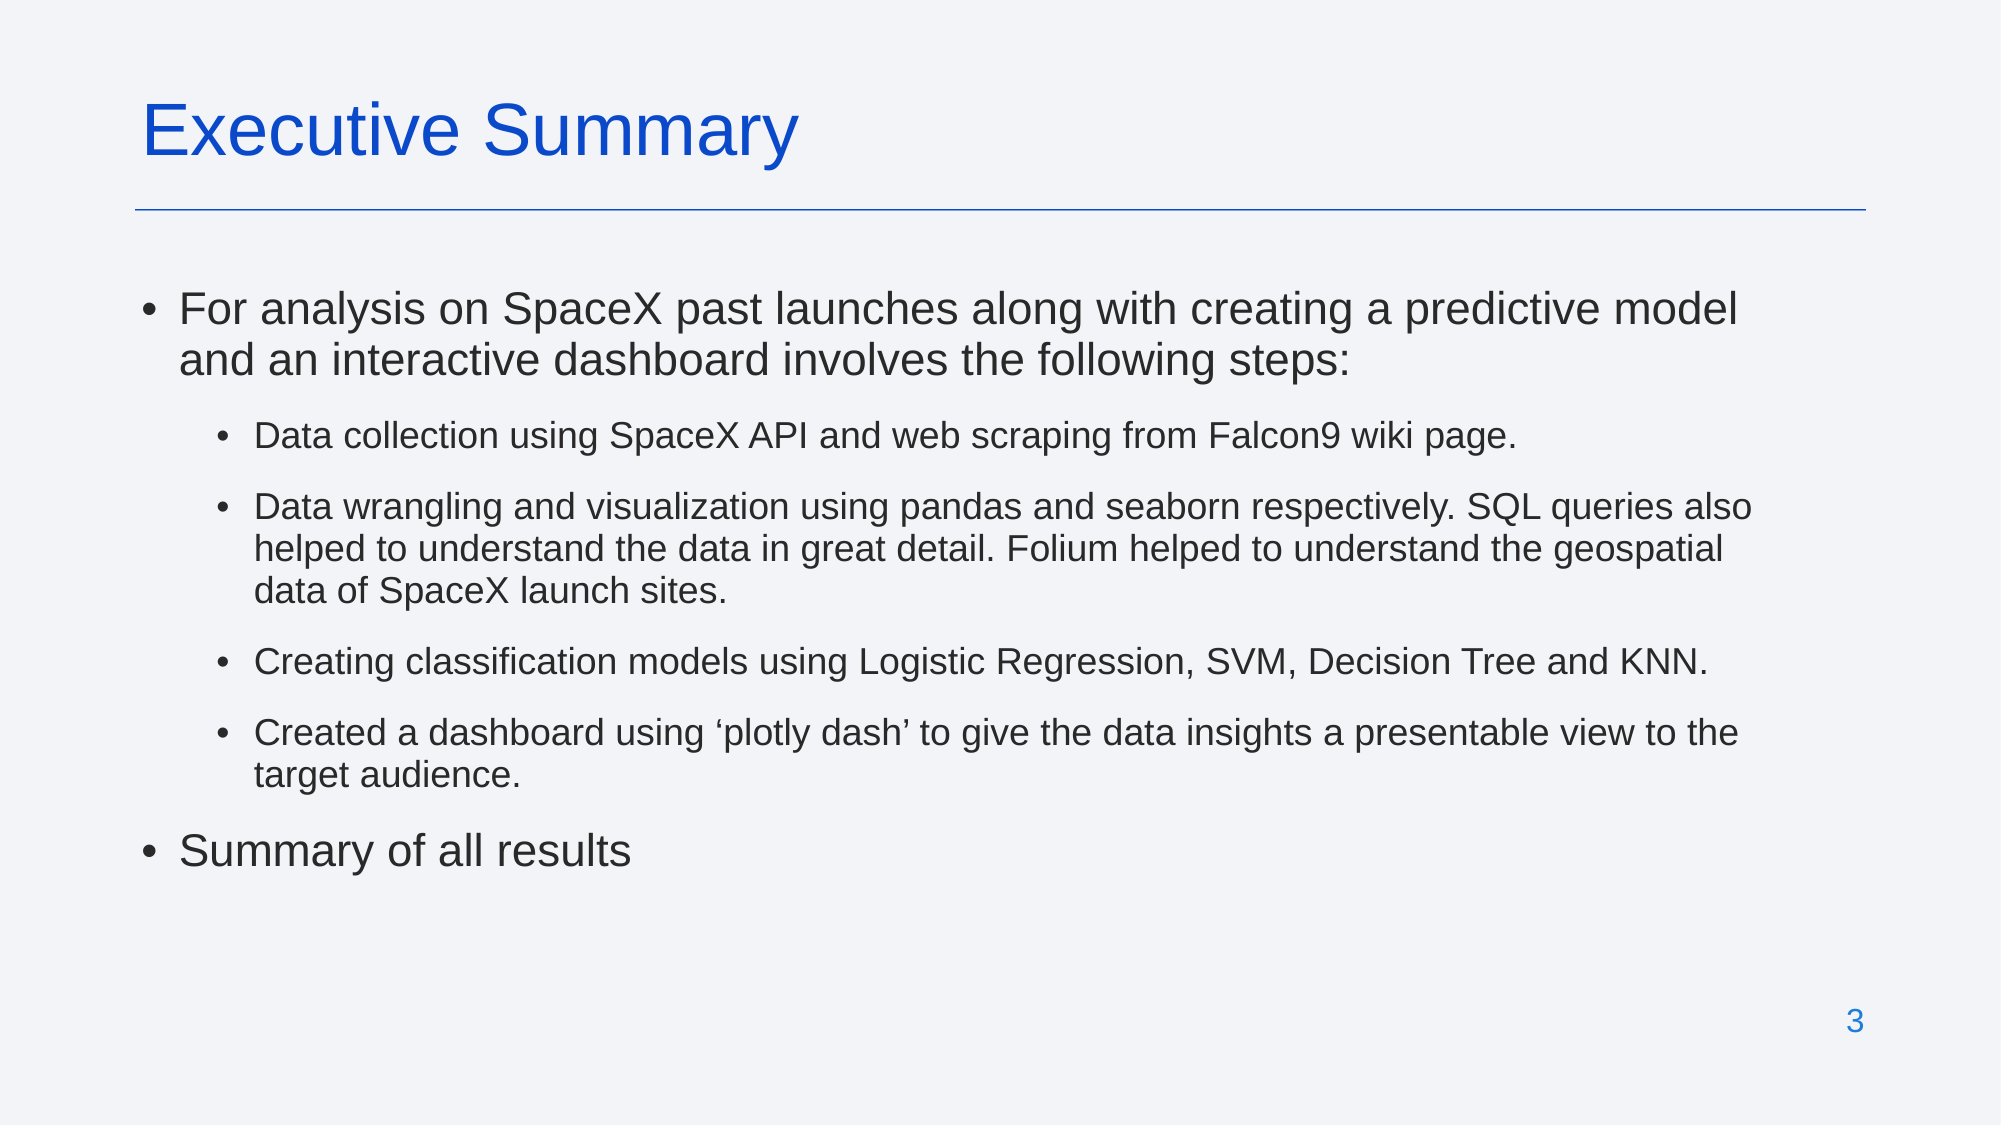

Executive Summary
For analysis on SpaceX past launches along with creating a predictive model and an interactive dashboard involves the following steps:
Data collection using SpaceX API and web scraping from Falcon9 wiki page.
Data wrangling and visualization using pandas and seaborn respectively. SQL queries also helped to understand the data in great detail. Folium helped to understand the geospatial data of SpaceX launch sites.
Creating classification models using Logistic Regression, SVM, Decision Tree and KNN.
Created a dashboard using ‘plotly dash’ to give the data insights a presentable view to the target audience.
Summary of all results
3